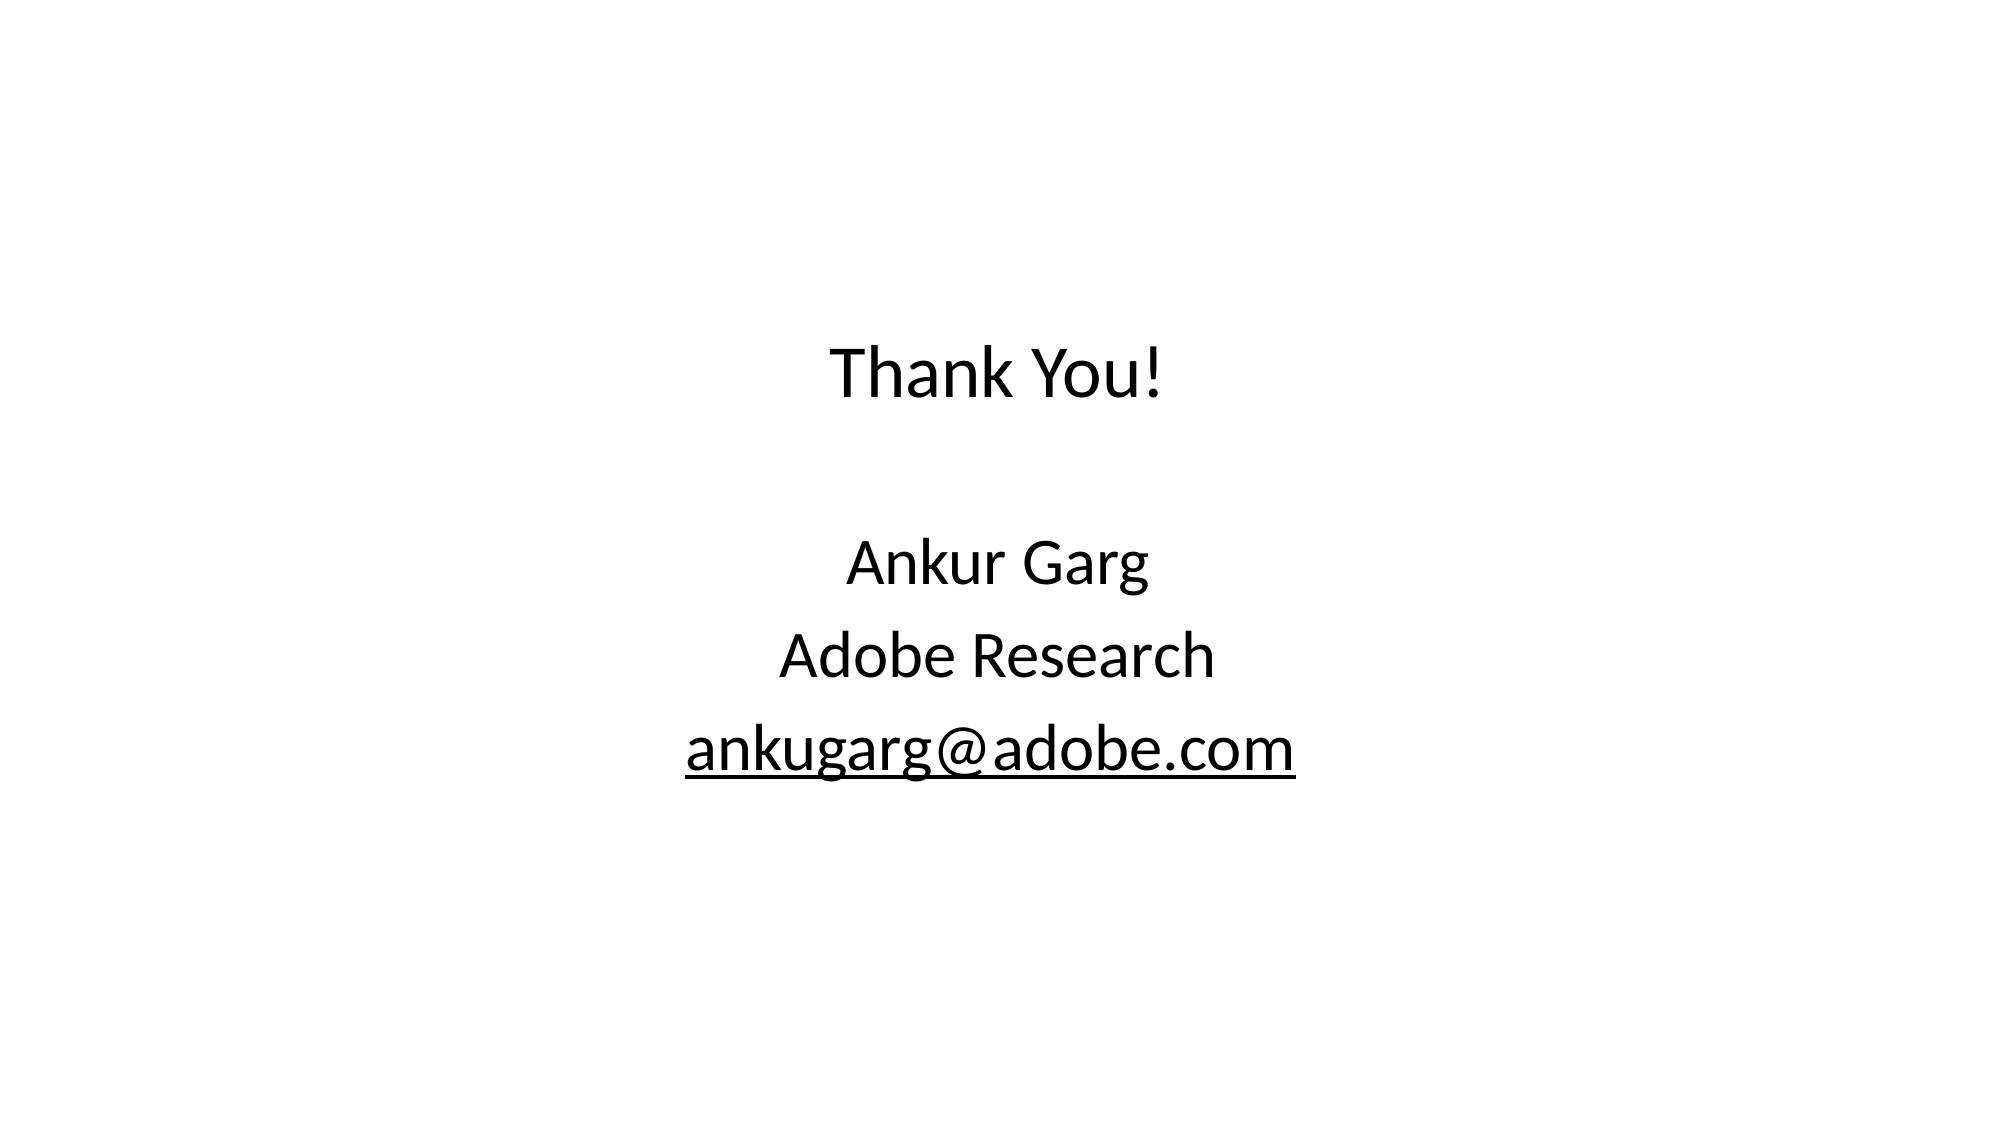

#

Thank You!

Ankur Garg
Adobe Research
ankugarg@adobe.com